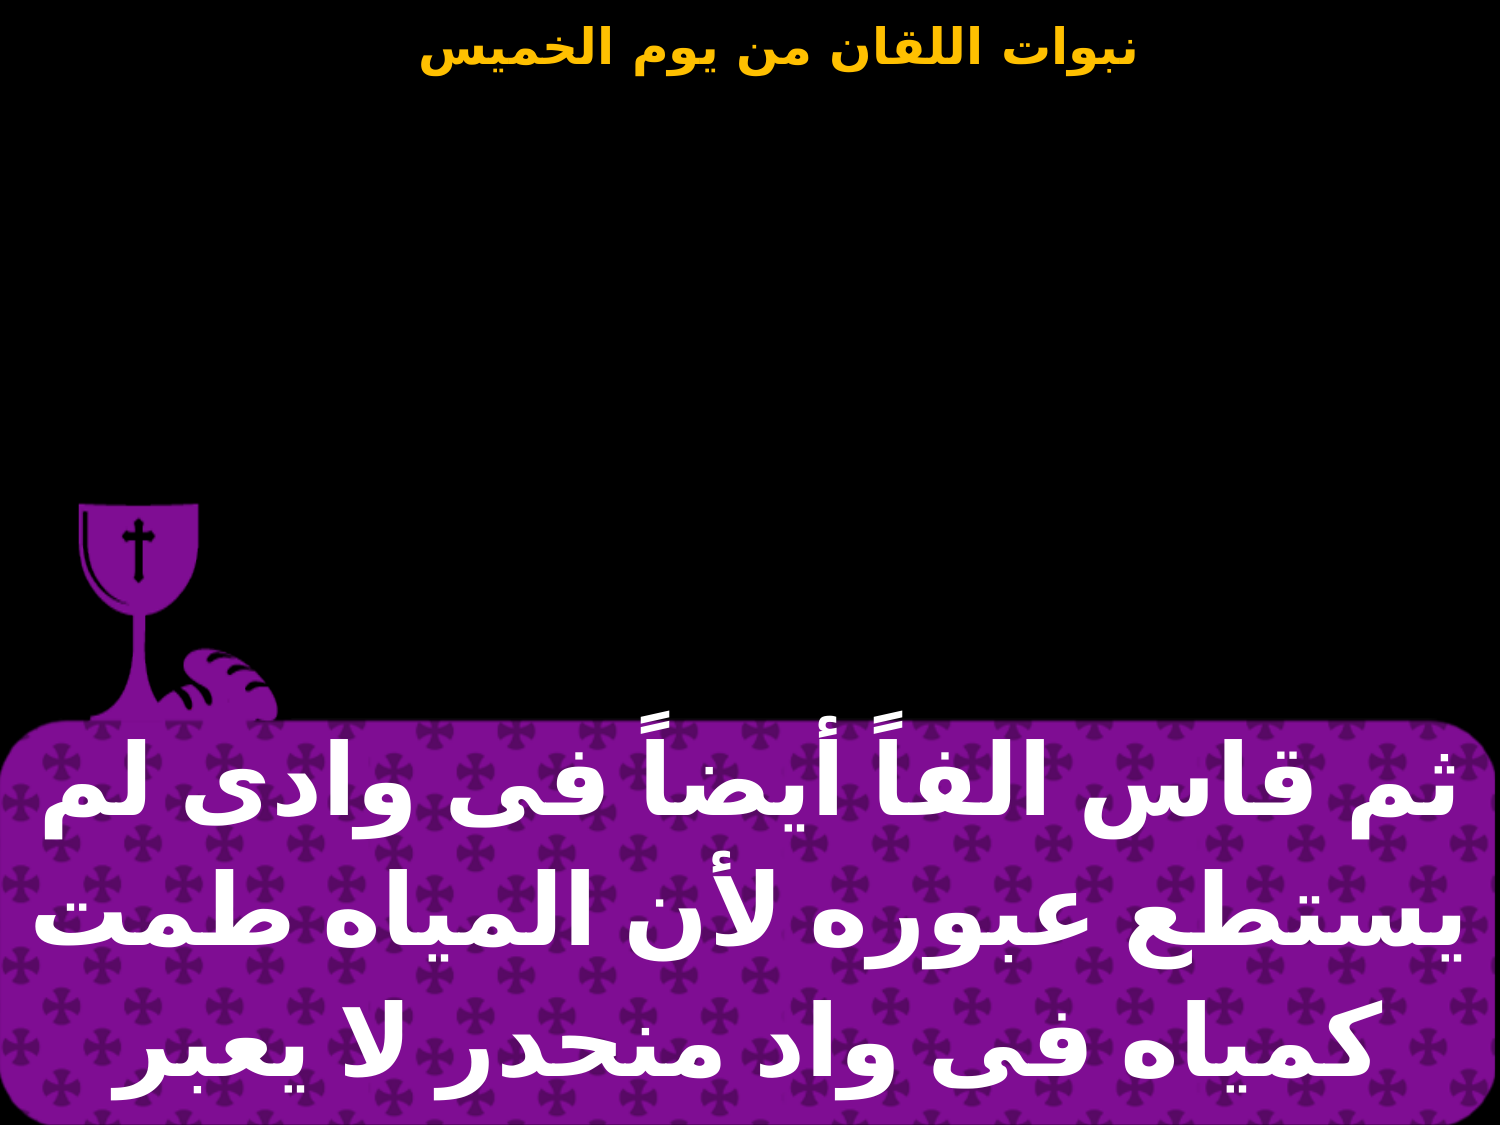

| ثم قاس الفاً أيضاً فى وادى لم يستطع عبوره لأن المياه طمت كمياه فى واد منحدر لا يعبر |
| --- |